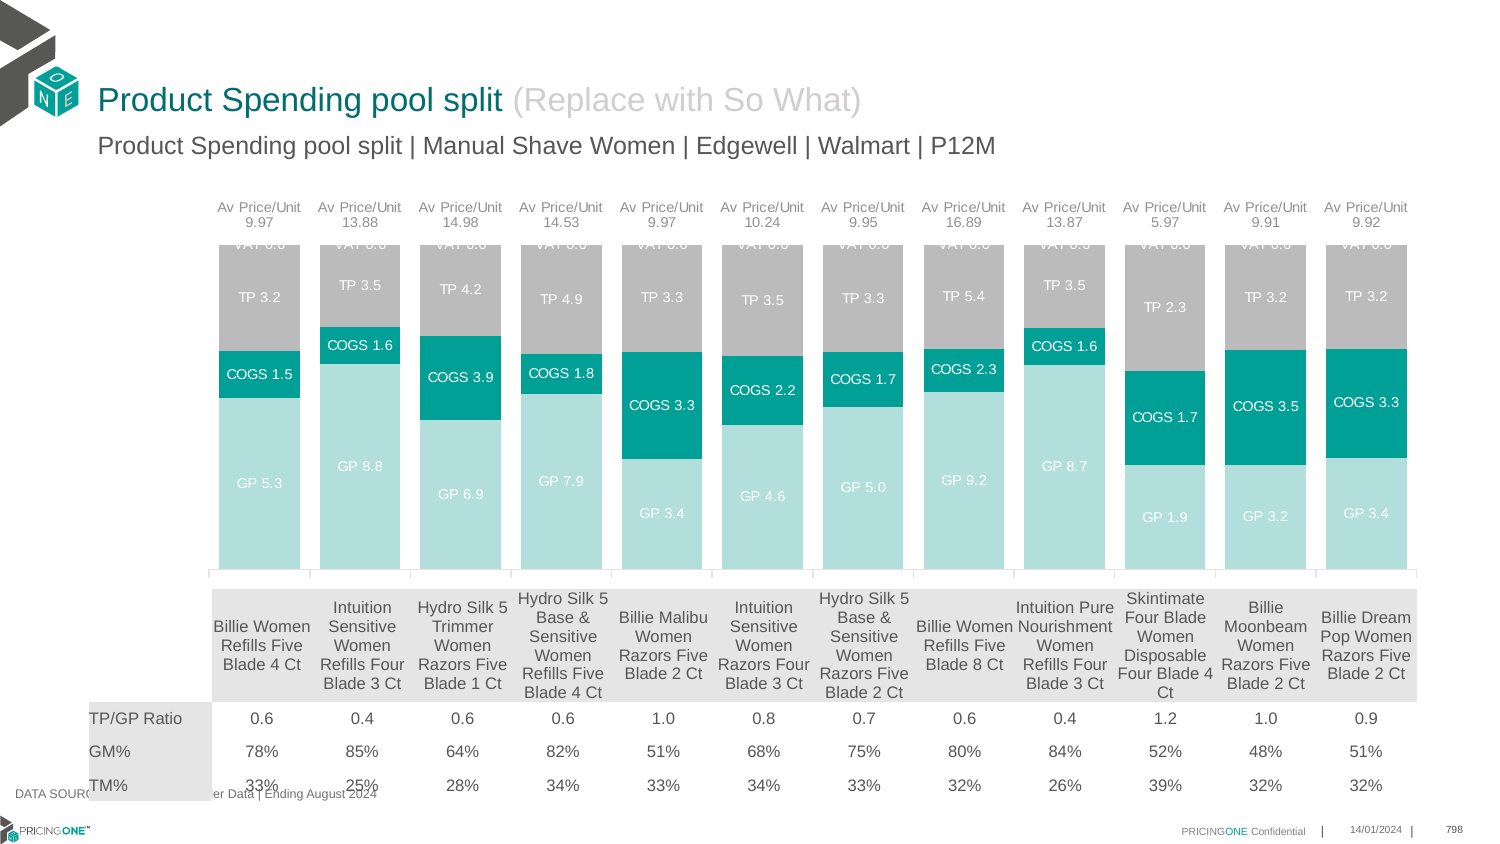

# Product Spending pool split (Replace with So What)
Product Spending pool split | Manual Shave Women | Edgewell | Walmart | P12M

### Chart

| Category | GP | COGS | TP | VAT |
|---|---|---|---|---|
| Av Price/Unit 9.97 | 5.252732596779257 | 1.4692083852889788 | 3.2492163511352263 | 0.0 |
| Av Price/Unit 13.88 | 8.762423045010971 | 1.5907320304936112 | 3.5274653159043687 | 0.0 |
| Av Price/Unit 14.98 | 6.873126008753525 | 3.9048353138677383 | 4.200811805264104 | 0.0 |
| Av Price/Unit 14.53 | 7.869970397537385 | 1.766486586655966 | 4.896376432854709 | 0.0 |
| Av Price/Unit 9.97 | 3.390944366306695 | 3.2999790825053985 | 3.2813186695464367 | 0.0 |
| Av Price/Unit 10.24 | 4.554980718739145 | 2.1820286124366923 | 3.499441755800558 | 0.0 |
| Av Price/Unit 9.95 | 4.976504053907878 | 1.6908673764897926 | 3.283129250580183 | 0.0 |
| Av Price/Unit 16.89 | 9.242077706310848 | 2.2533222936891524 | 5.397319741613259 | 0.0 |
| Av Price/Unit 13.87 | 8.72308672710233 | 1.610303410277024 | 3.5406277090560216 | 0.0 |
| Av Price/Unit 5.97 | 1.9179821044705505 | 1.7429620572928812 | 2.328563522599303 | 0.0 |
| Av Price/Unit 9.91 | 3.1964347546523117 | 3.5034444199899113 | 3.214043555174726 | 0.0 |
| Av Price/Unit 9.92 | 3.4121092328655234 | 3.320925504017351 | 3.1825933778845013 | 0.0 |
|  | Billie Women Refills Five Blade 4 Ct | Intuition Sensitive Women Refills Four Blade 3 Ct | Hydro Silk 5 Trimmer Women Razors Five Blade 1 Ct | Hydro Silk 5 Base & Sensitive Women Refills Five Blade 4 Ct | Billie Malibu Women Razors Five Blade 2 Ct | Intuition Sensitive Women Razors Four Blade 3 Ct | Hydro Silk 5 Base & Sensitive Women Razors Five Blade 2 Ct | Billie Women Refills Five Blade 8 Ct | Intuition Pure Nourishment Women Refills Four Blade 3 Ct | Skintimate Four Blade Women Disposable Four Blade 4 Ct | Billie Moonbeam Women Razors Five Blade 2 Ct | Billie Dream Pop Women Razors Five Blade 2 Ct |
| --- | --- | --- | --- | --- | --- | --- | --- | --- | --- | --- | --- | --- |
| TP/GP Ratio | 0.6 | 0.4 | 0.6 | 0.6 | 1.0 | 0.8 | 0.7 | 0.6 | 0.4 | 1.2 | 1.0 | 0.9 |
| GM% | 78% | 85% | 64% | 82% | 51% | 68% | 75% | 80% | 84% | 52% | 48% | 51% |
| TM% | 33% | 25% | 28% | 34% | 33% | 34% | 33% | 32% | 26% | 39% | 32% | 32% |
DATA SOURCE: Trade Panel/Retailer Data | Ending August 2024

14/01/2024
798